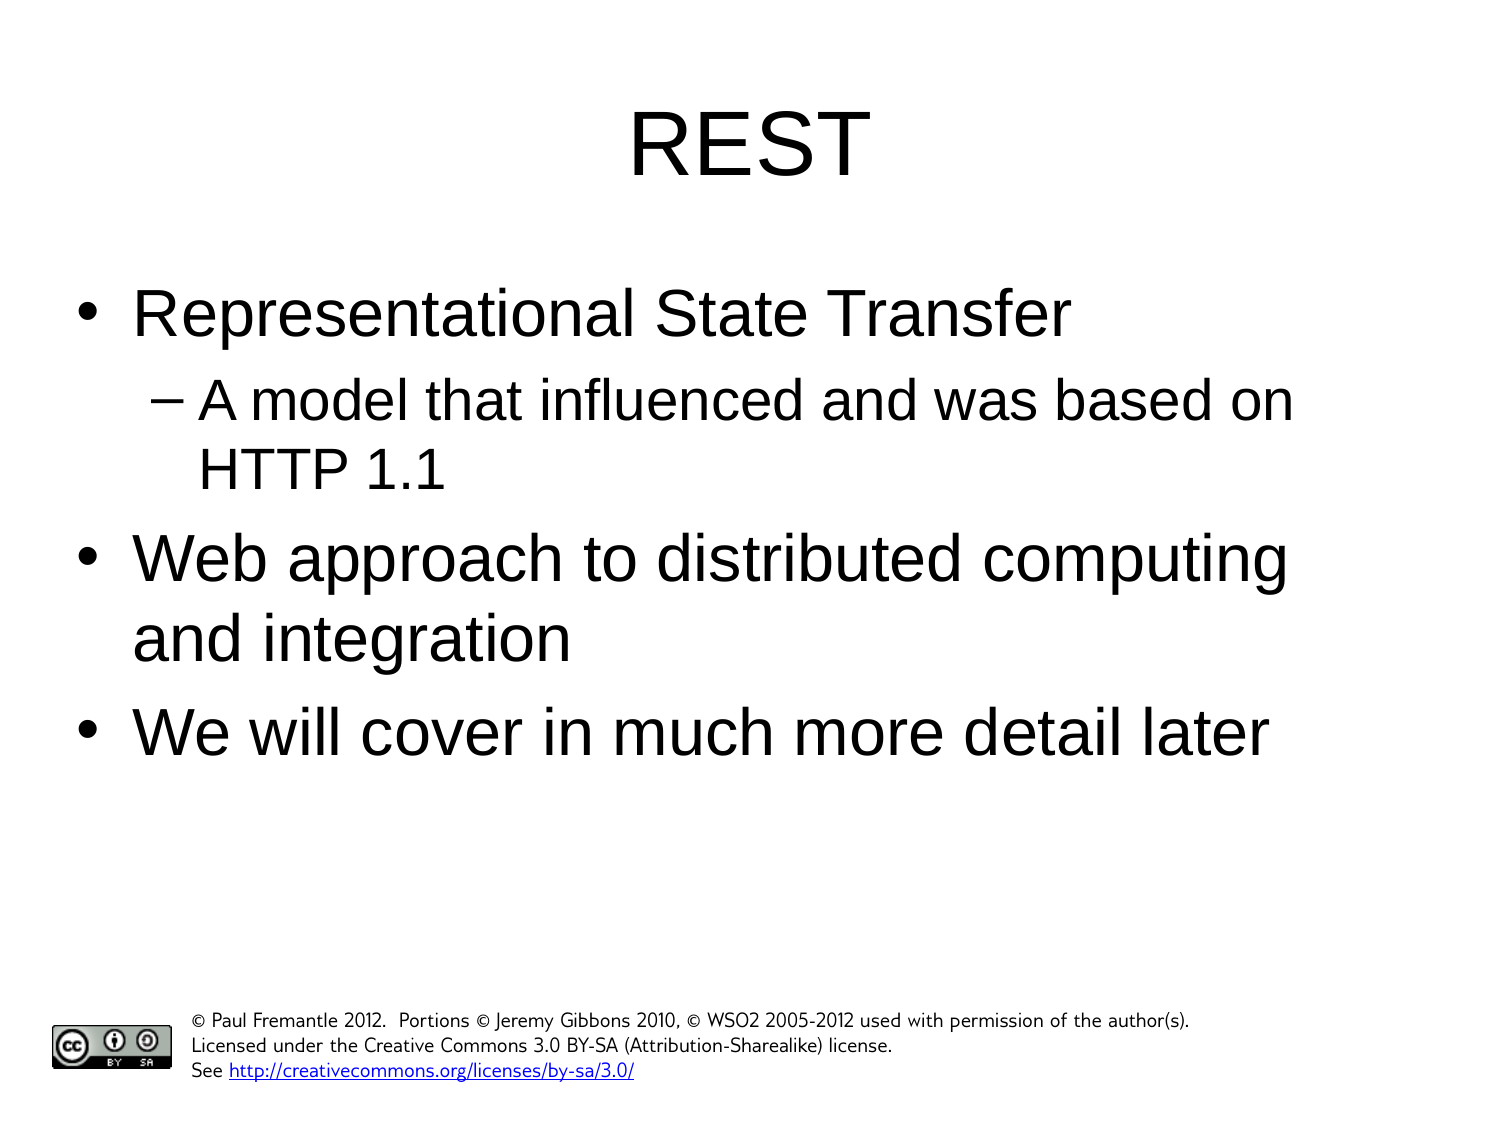

# REST
Representational State Transfer
A model that influenced and was based on HTTP 1.1
Web approach to distributed computing and integration
We will cover in much more detail later